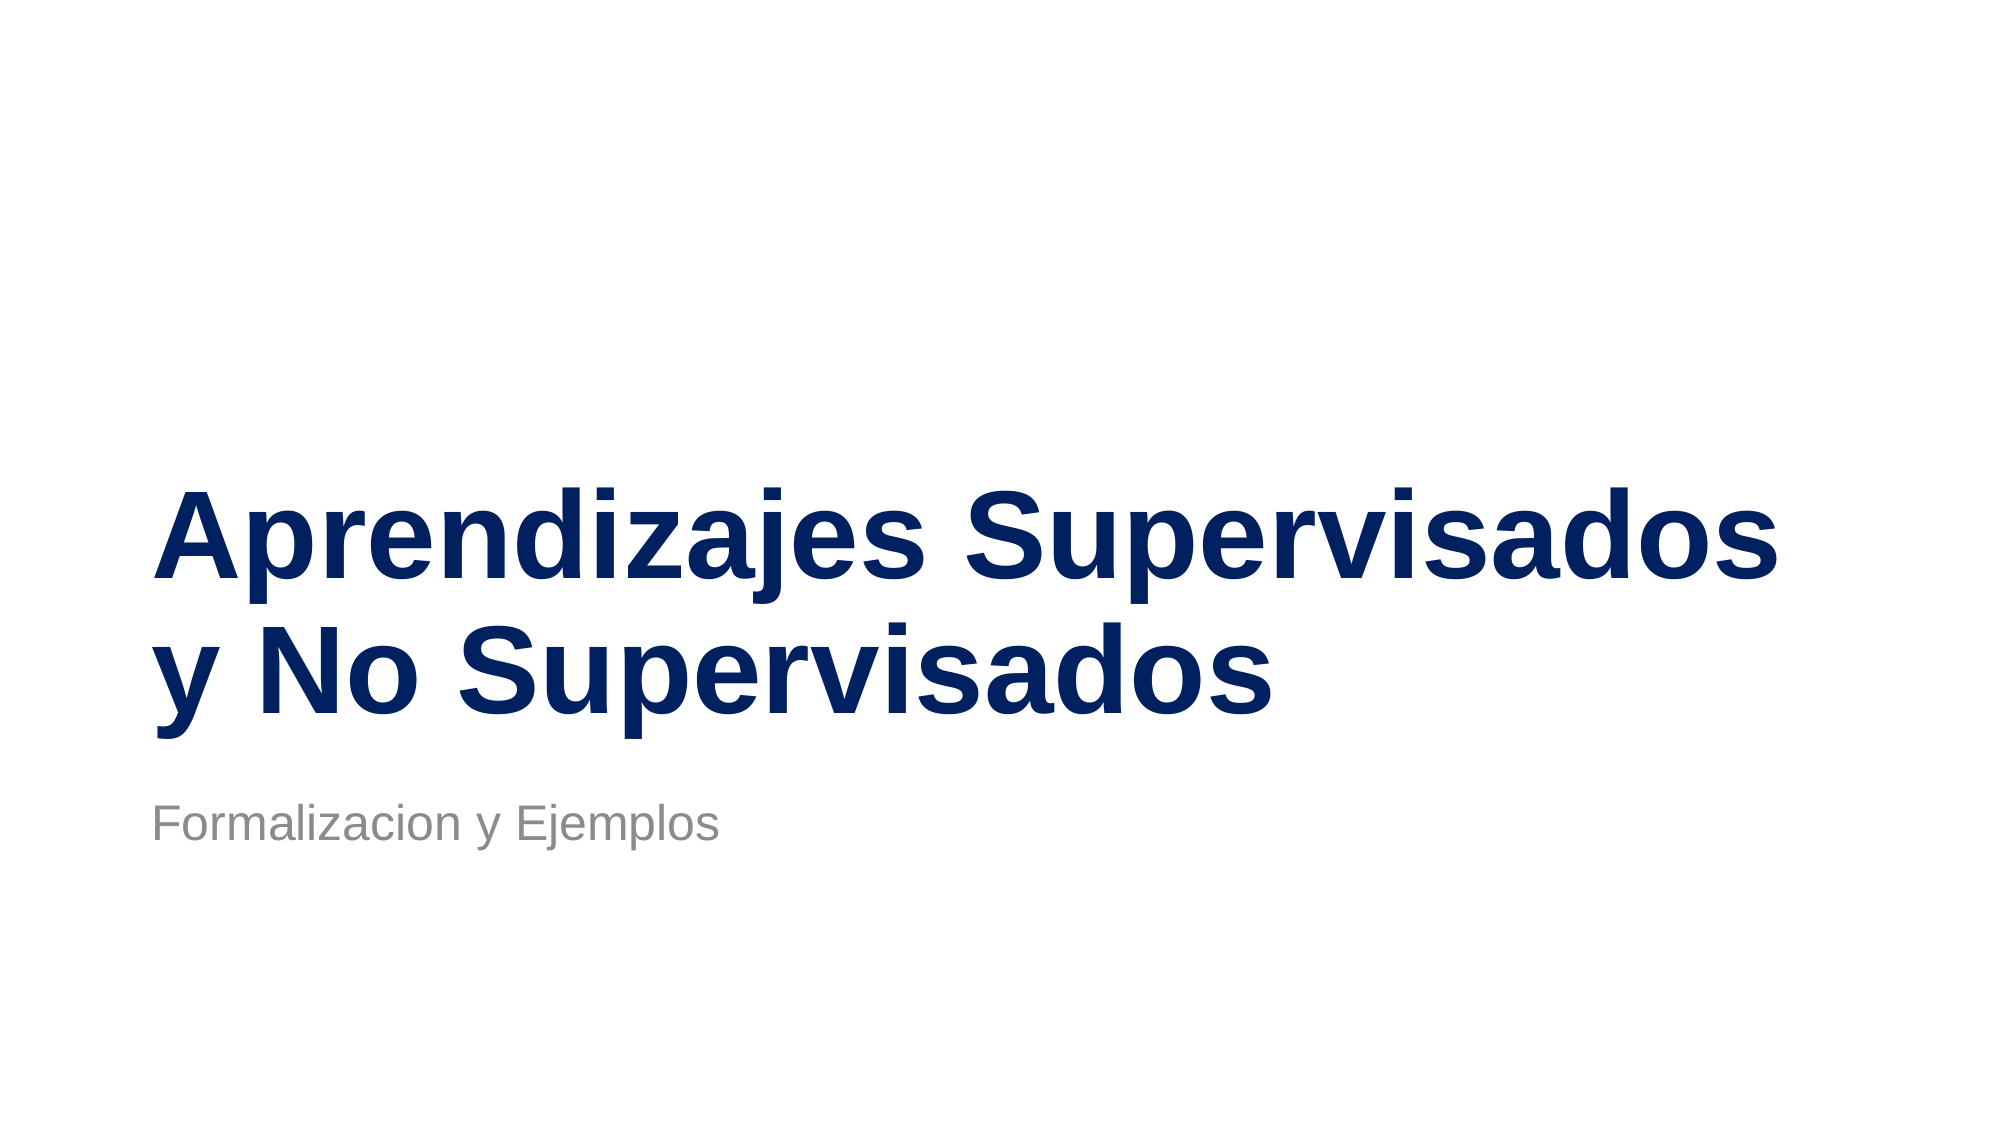

# Aprendizajes Supervisados y No Supervisados
Formalizacion y Ejemplos